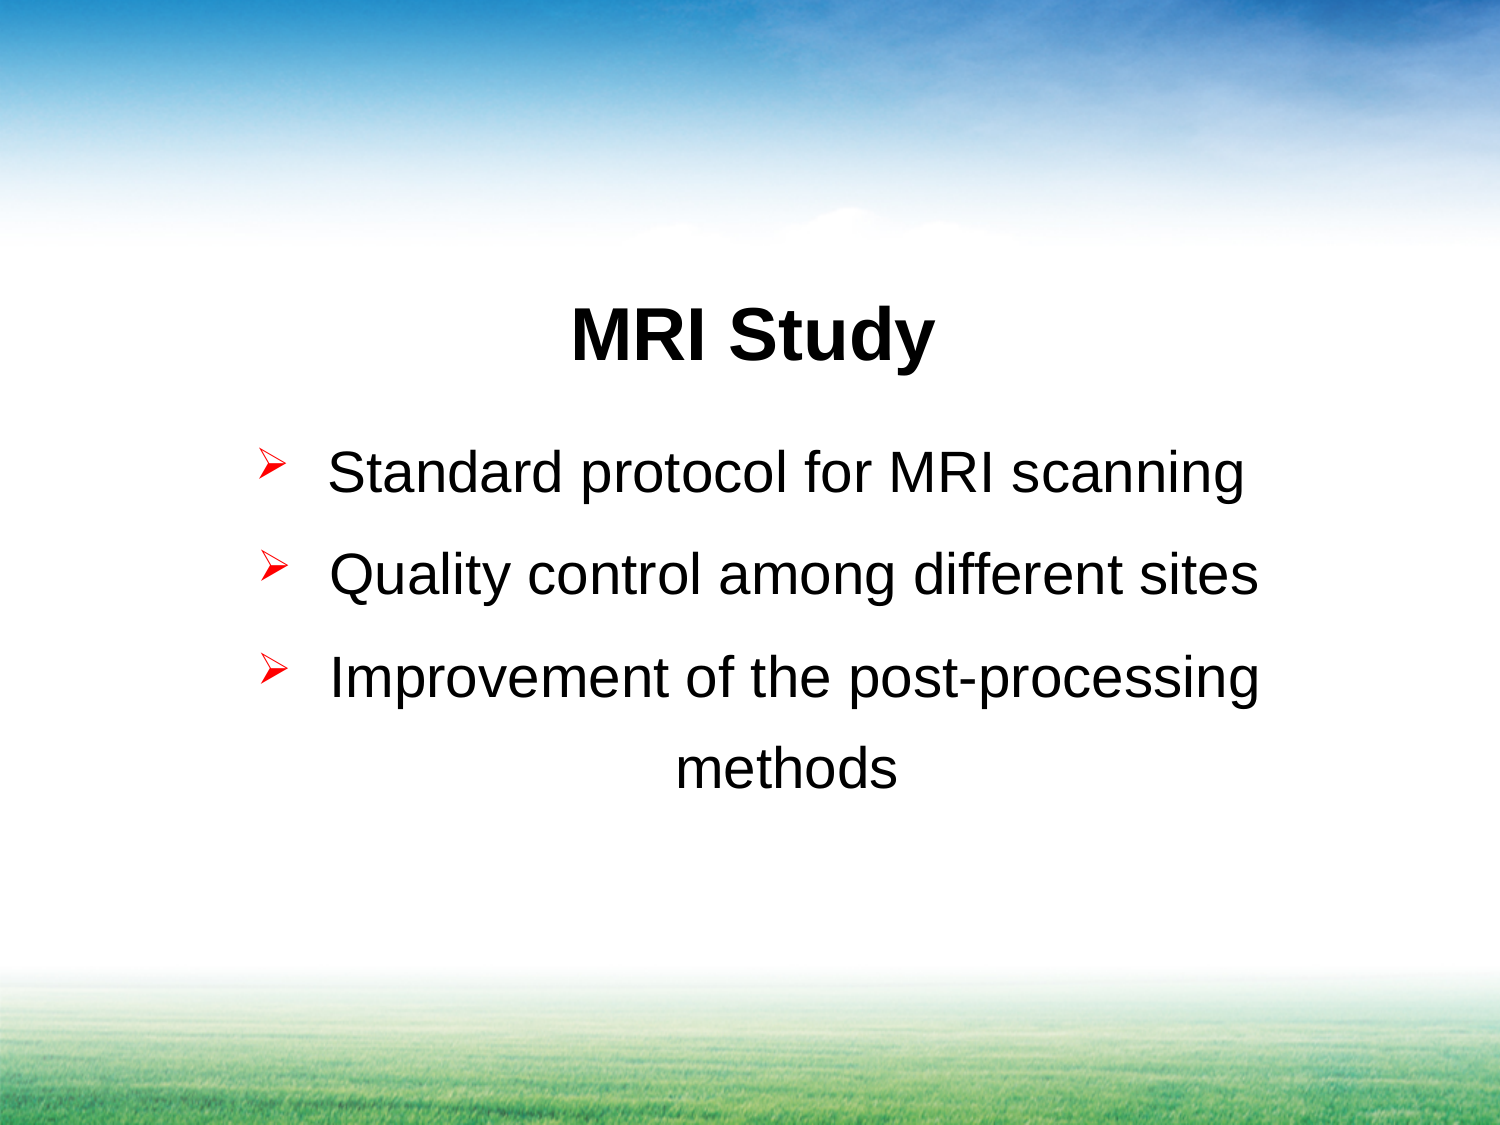

MRI Study
 Standard protocol for MRI scanning
 Quality control among different sites
 Improvement of the post-processing methods